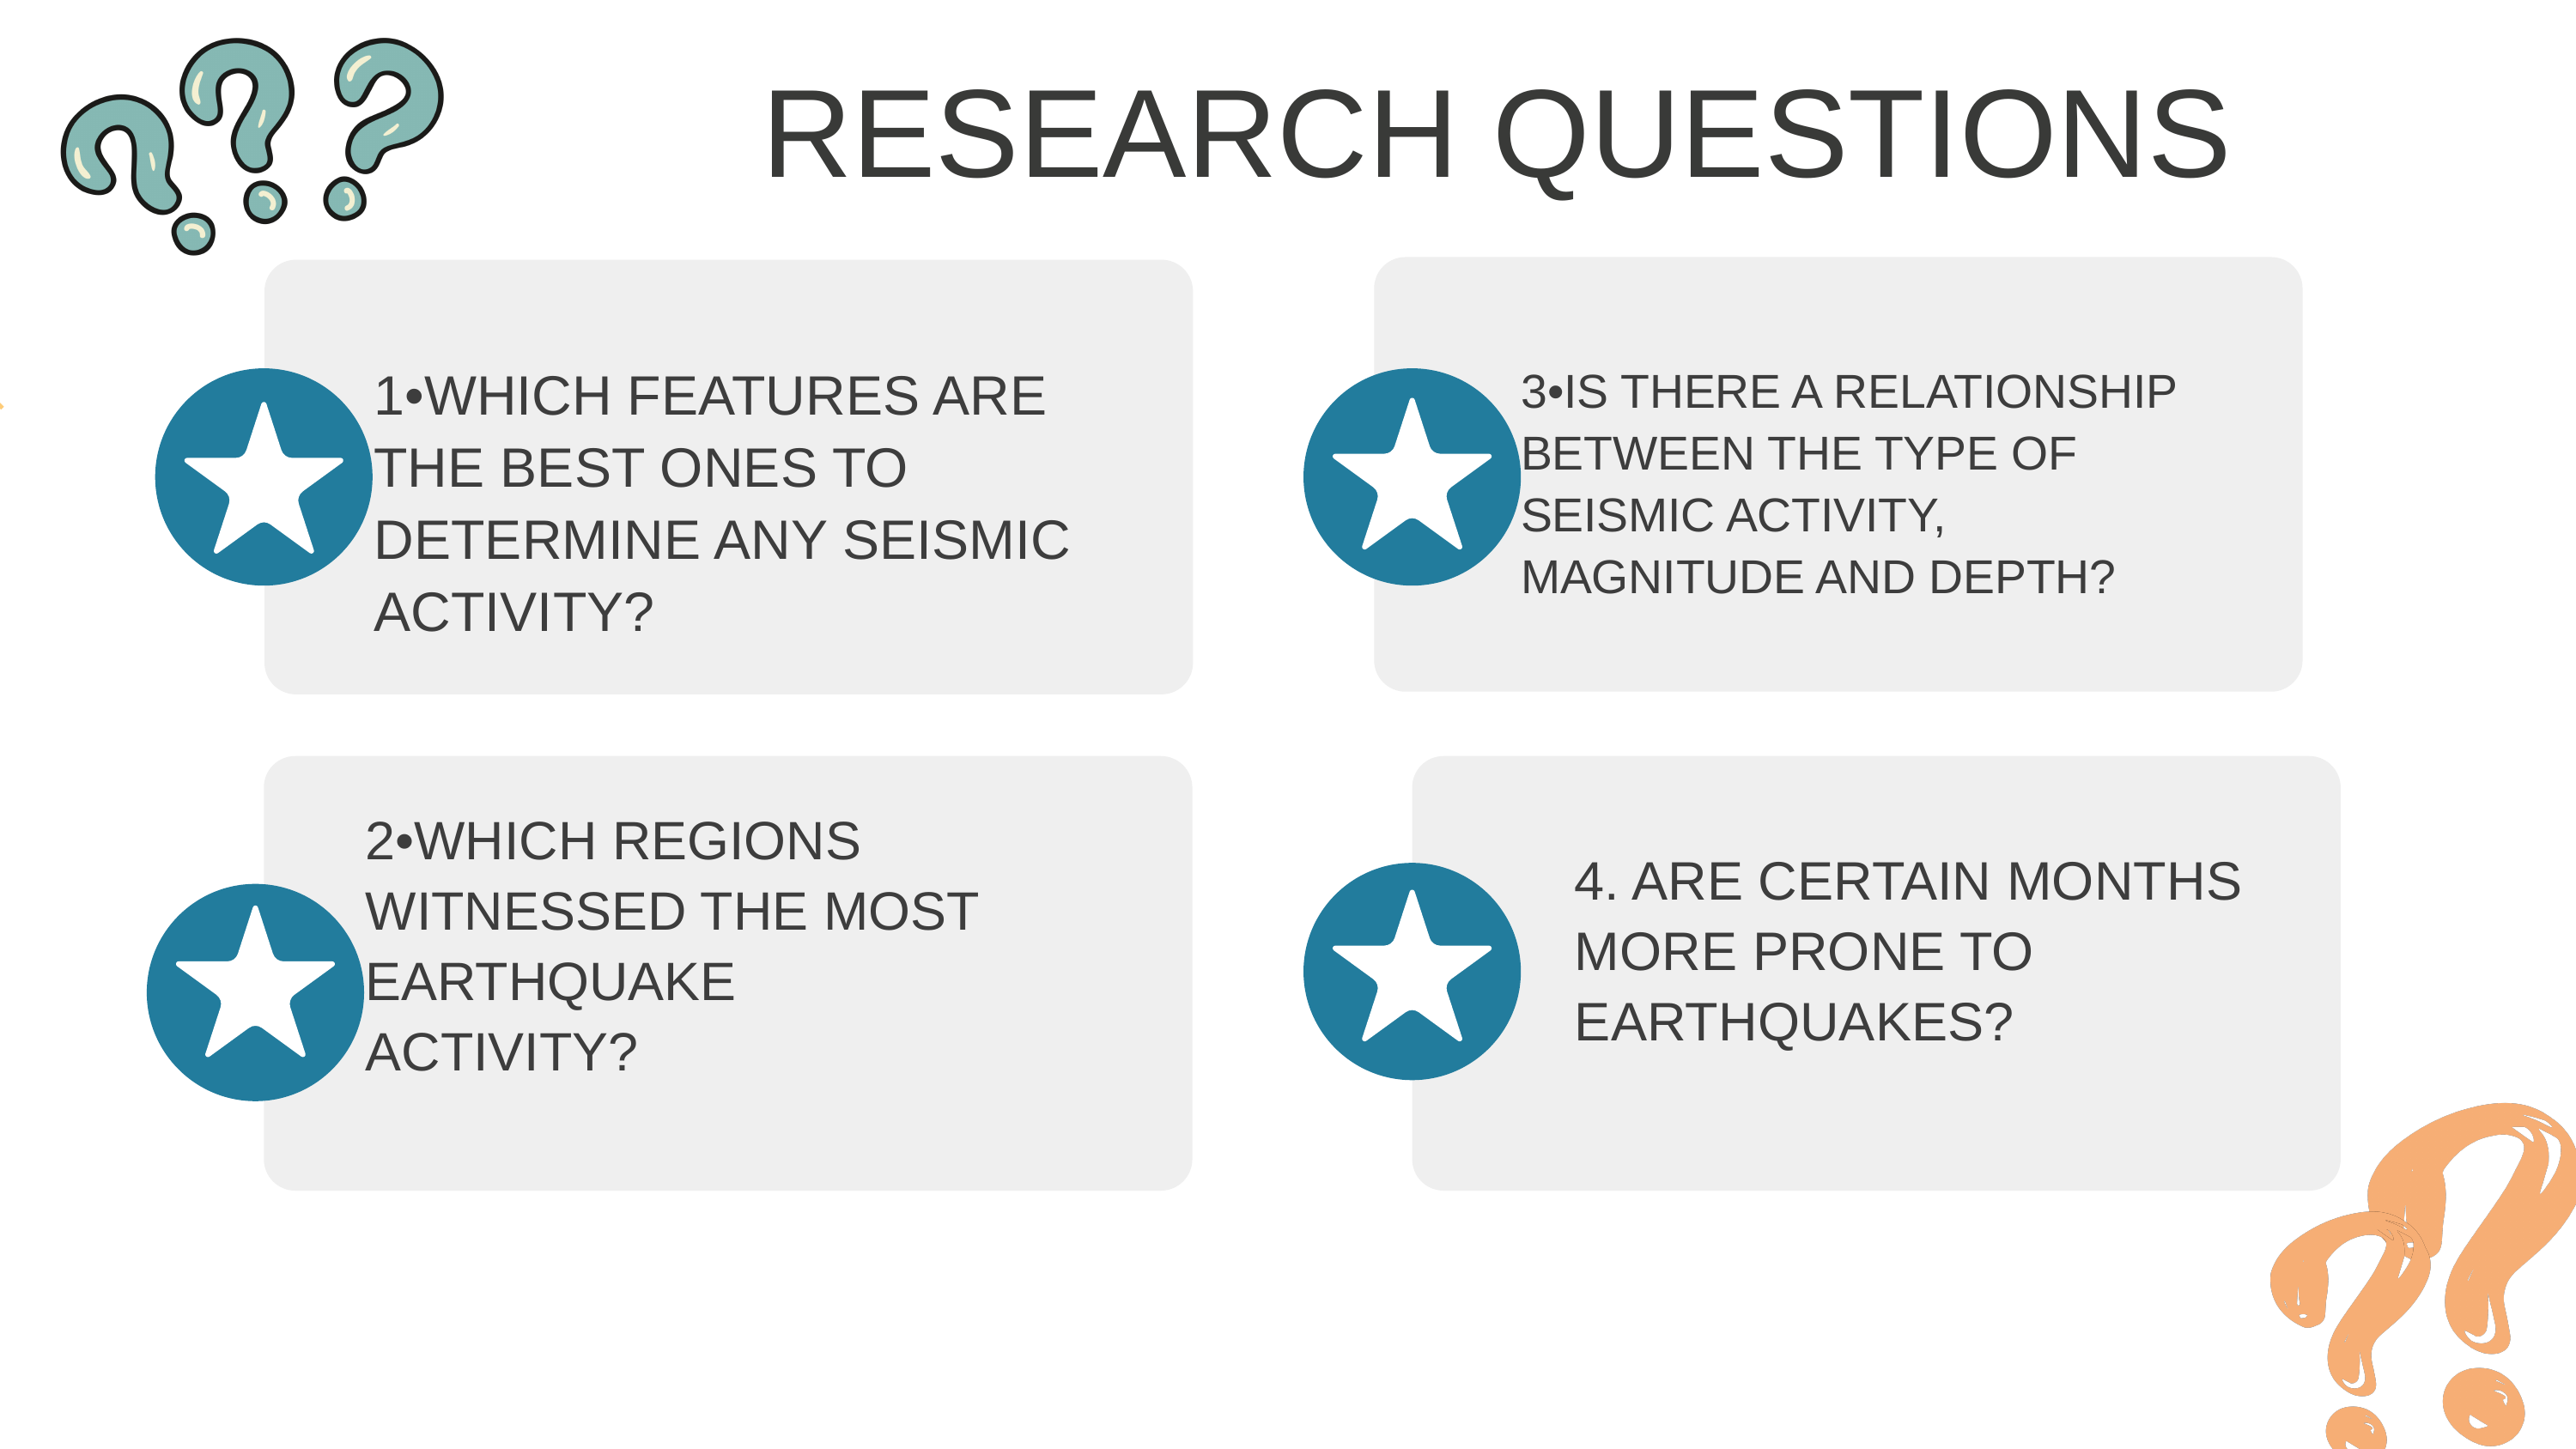

RESEARCH QUESTIONS

1•WHICH FEATURES ARE THE BEST ONES TO DETERMINE ANY SEISMIC ACTIVITY?

3•IS THERE A RELATIONSHIP BETWEEN THE TYPE OF SEISMIC ACTIVITY, MAGNITUDE AND DEPTH?

2•WHICH REGIONS WITNESSED THE MOST EARTHQUAKE ACTIVITY?

4. ARE CERTAIN MONTHS MORE PRONE TO EARTHQUAKES?